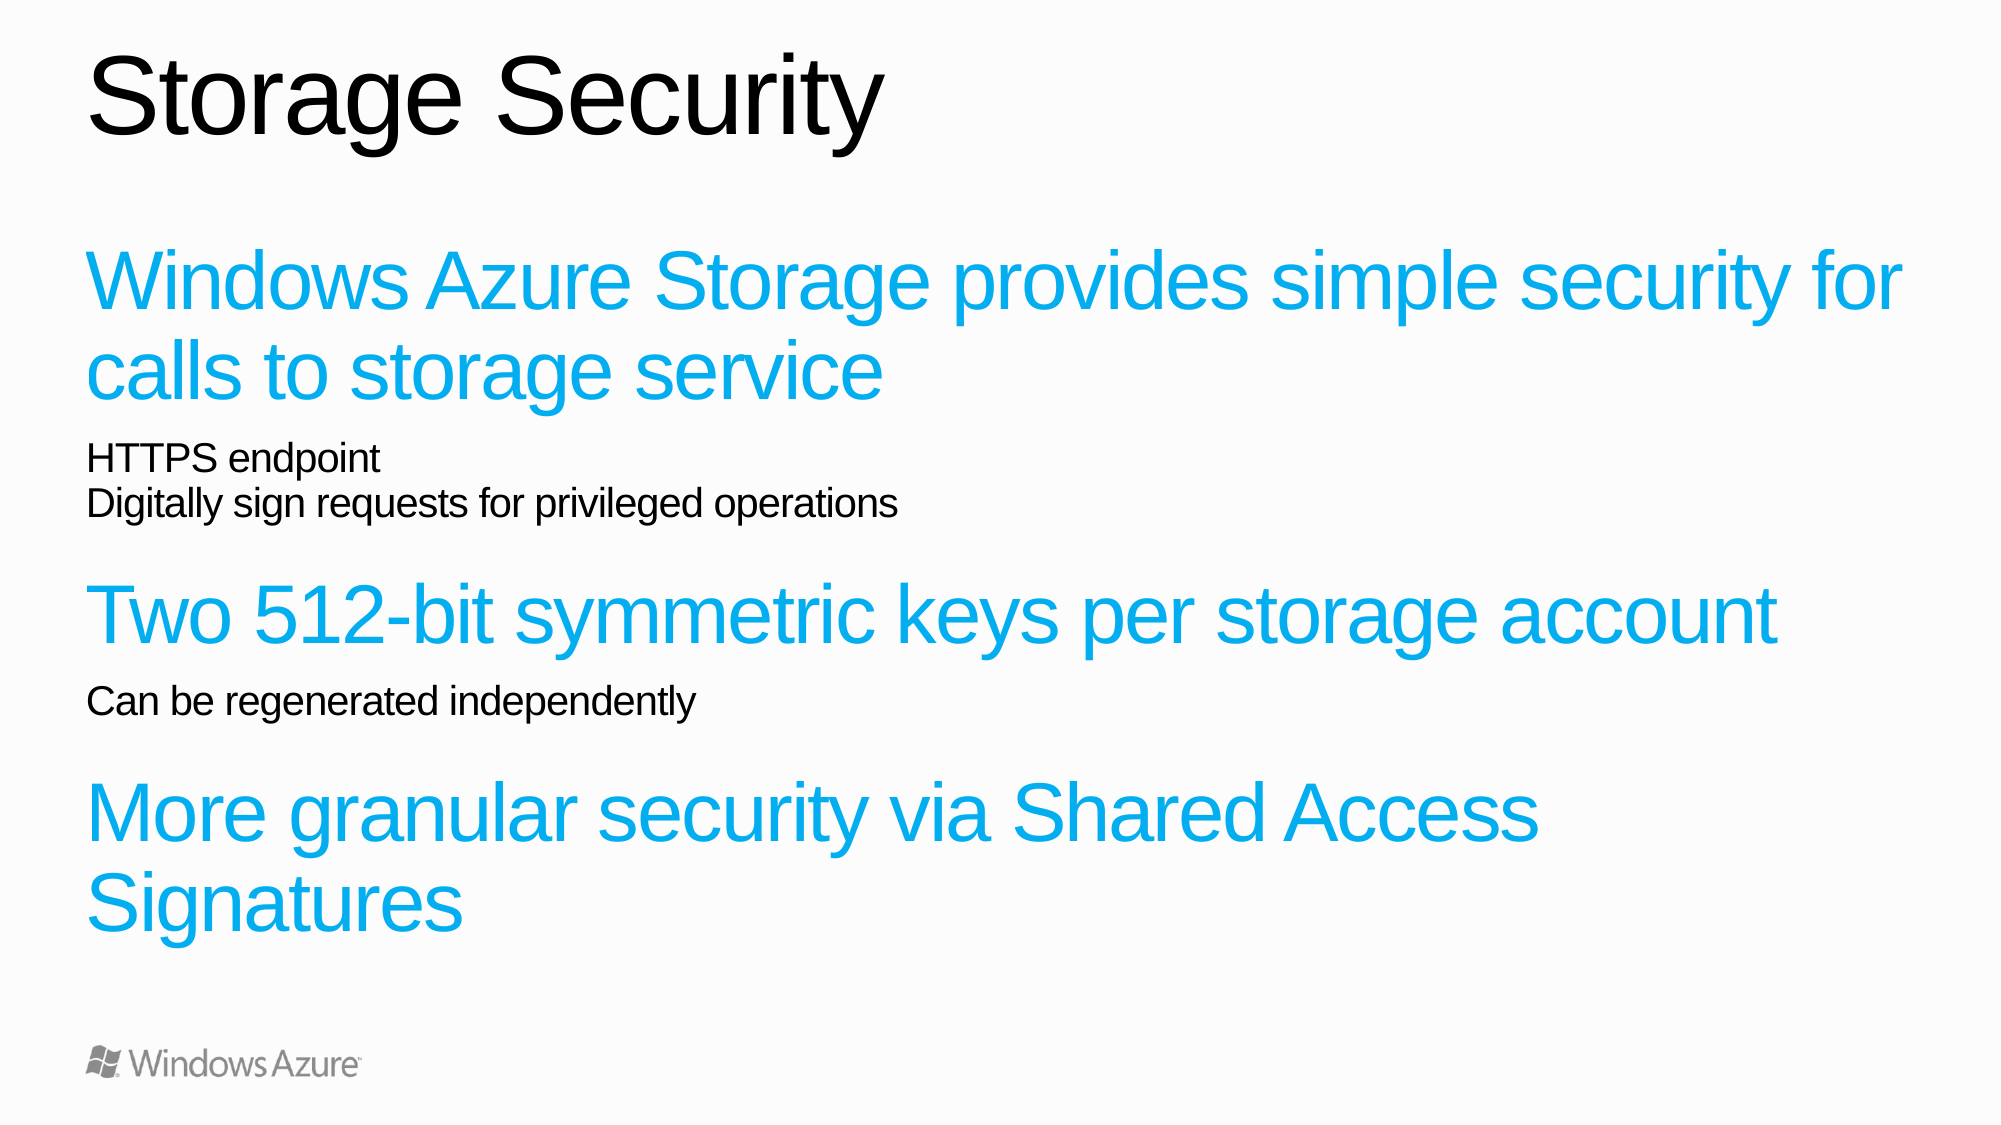

# Storage Security
Windows Azure Storage provides simple security for calls to storage service
HTTPS endpoint
Digitally sign requests for privileged operations

Two 512-bit symmetric keys per storage account
Can be regenerated independently

More granular security via Shared Access Signatures